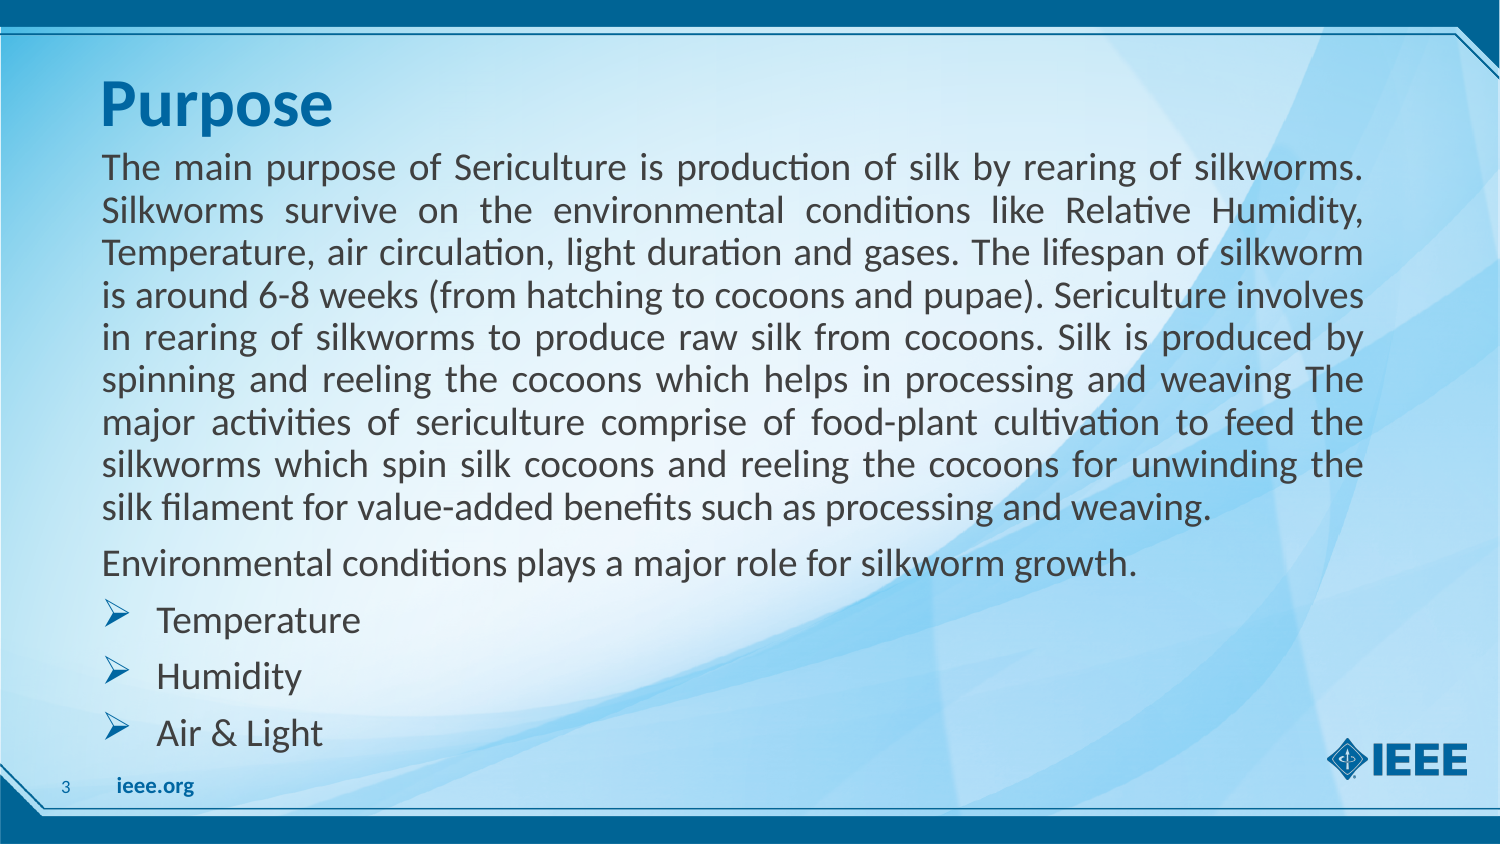

# Purpose
The main purpose of Sericulture is production of silk by rearing of silkworms. Silkworms survive on the environmental conditions like Relative Humidity, Temperature, air circulation, light duration and gases. The lifespan of silkworm is around 6-8 weeks (from hatching to cocoons and pupae). Sericulture involves in rearing of silkworms to produce raw silk from cocoons. Silk is produced by spinning and reeling the cocoons which helps in processing and weaving The major activities of sericulture comprise of food-plant cultivation to feed the silkworms which spin silk cocoons and reeling the cocoons for unwinding the silk filament for value-added benefits such as processing and weaving.
Environmental conditions plays a major role for silkworm growth.
Temperature
Humidity
Air & Light

3